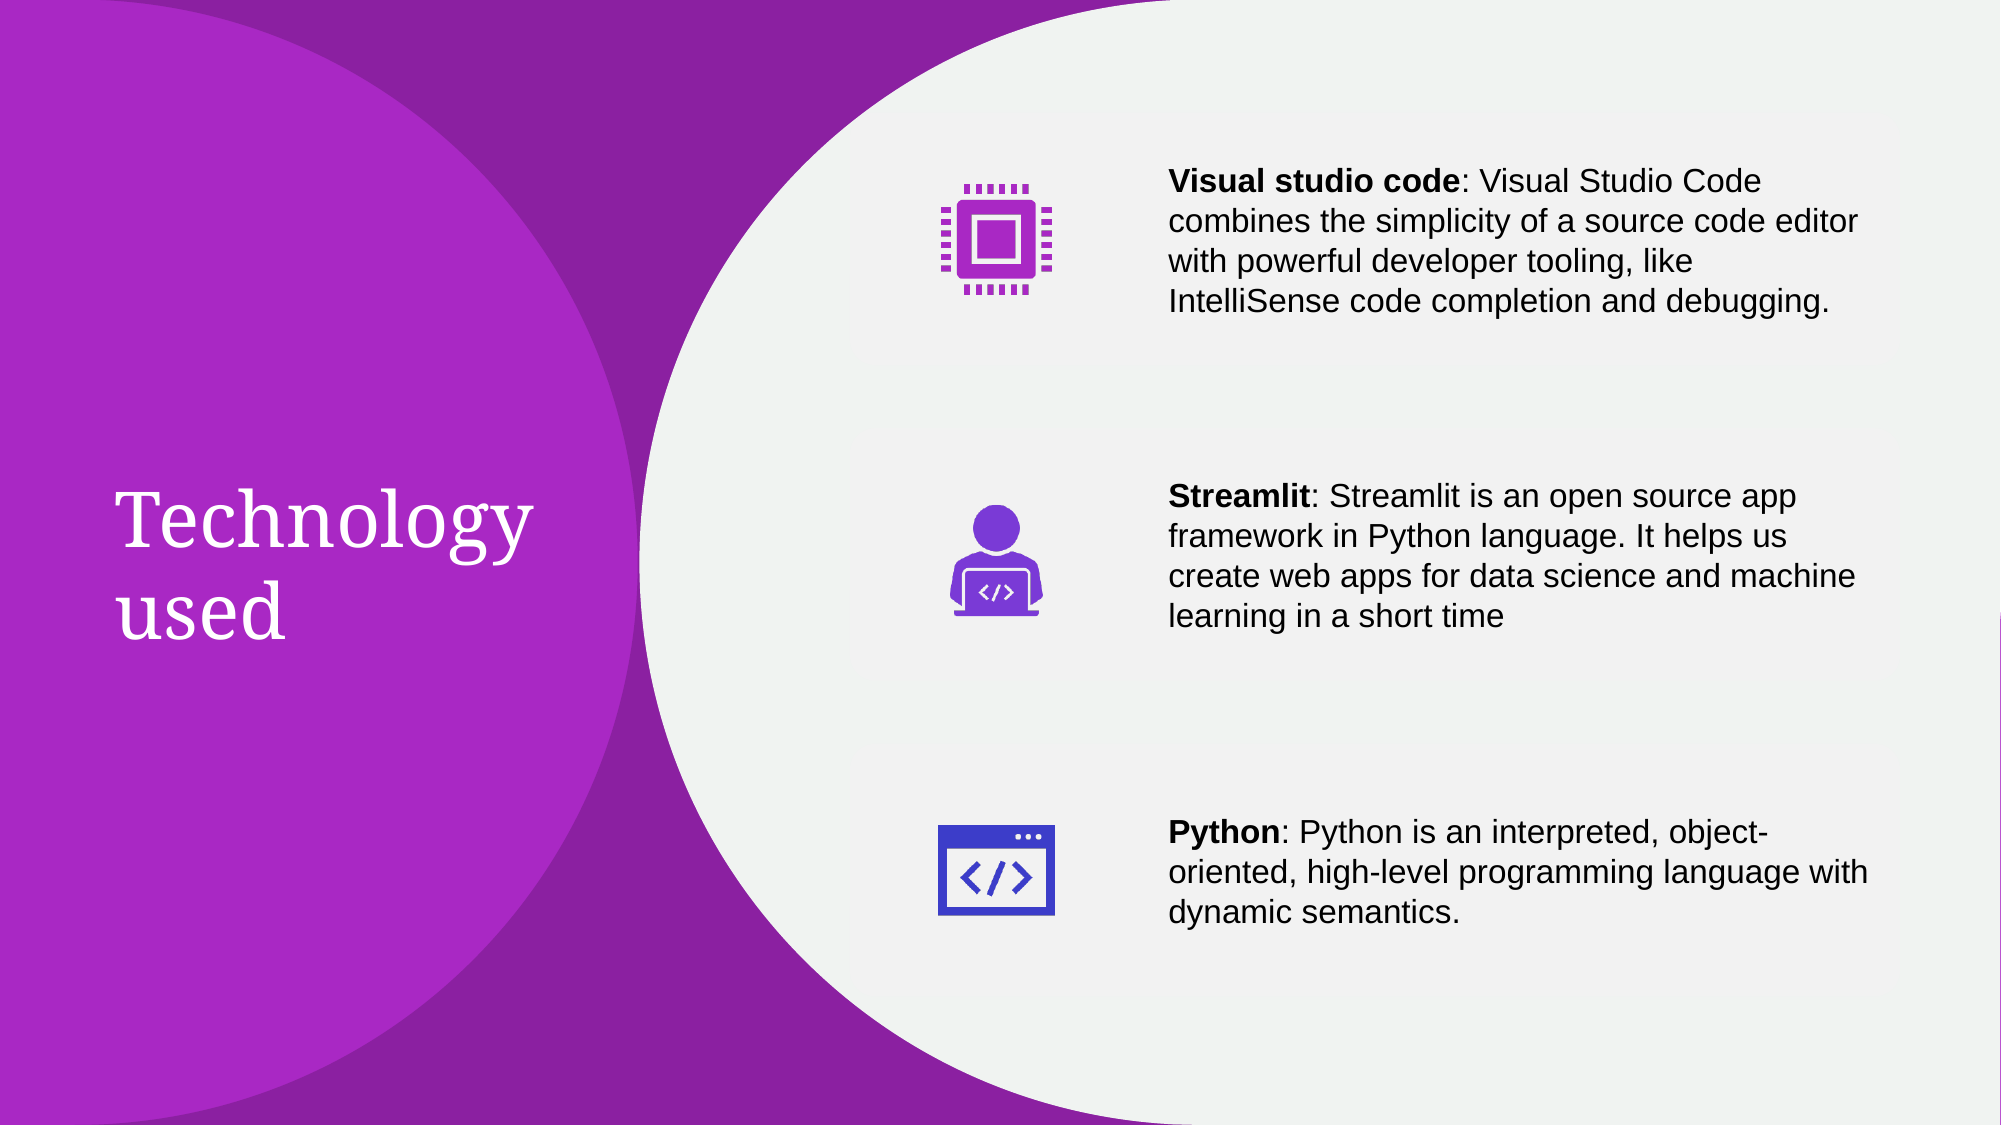

# Technology used
Visual studio code: Visual Studio Code combines the simplicity of a source code editor with powerful developer tooling, like IntelliSense code completion and debugging.
Streamlit: Streamlit is an open source app framework in Python language. It helps us create web apps for data science and machine learning in a short time
Python: Python is an interpreted, object-oriented, high-level programming language with dynamic semantics.